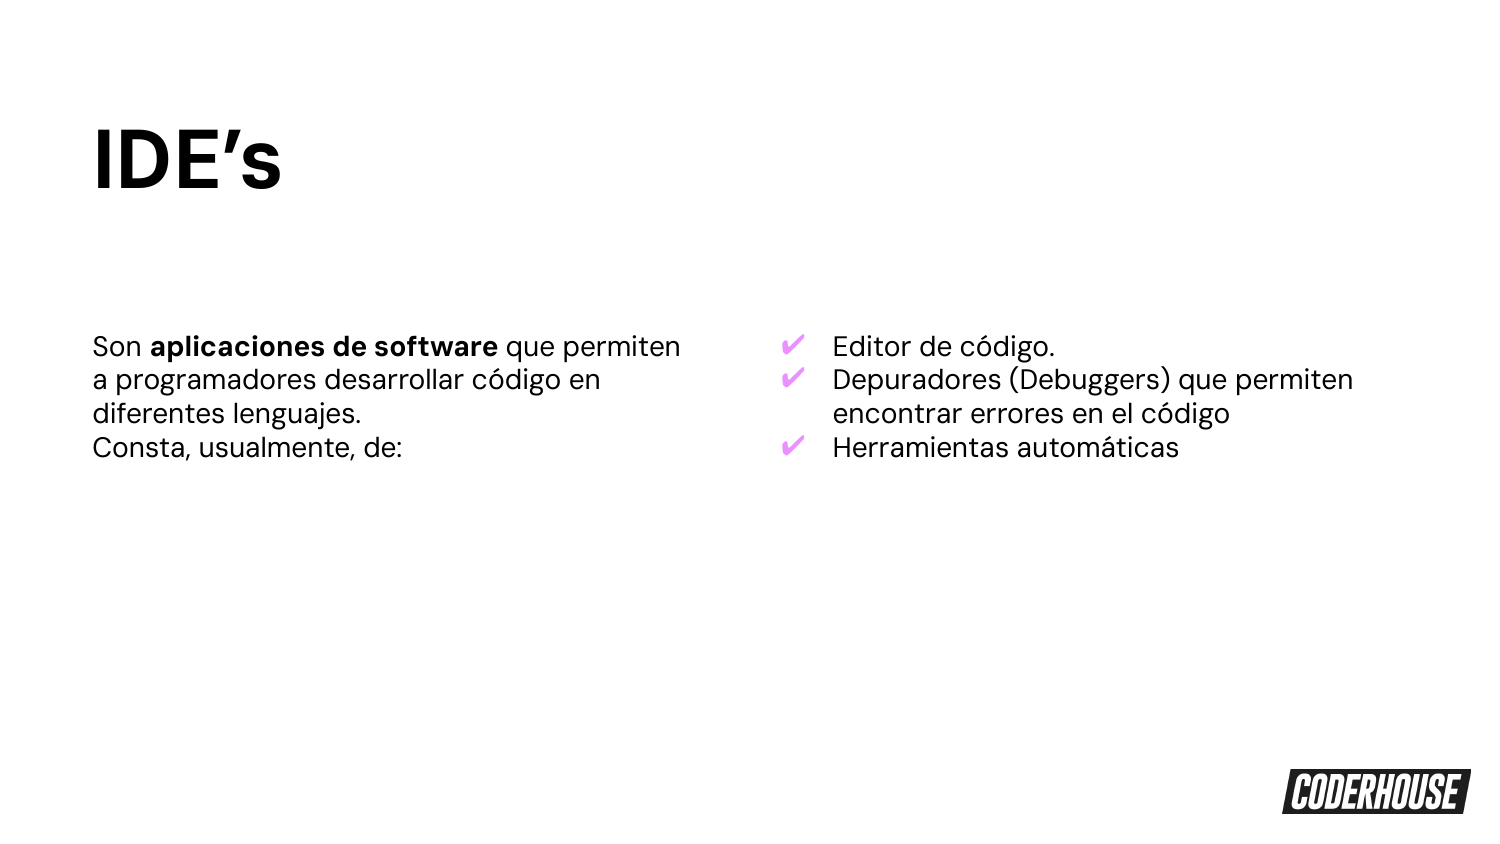

IDE’s
Son aplicaciones de software que permiten a programadores desarrollar código en diferentes lenguajes.
Consta, usualmente, de:

Editor de código.
Depuradores (Debuggers) que permiten encontrar errores en el código
Herramientas automáticas